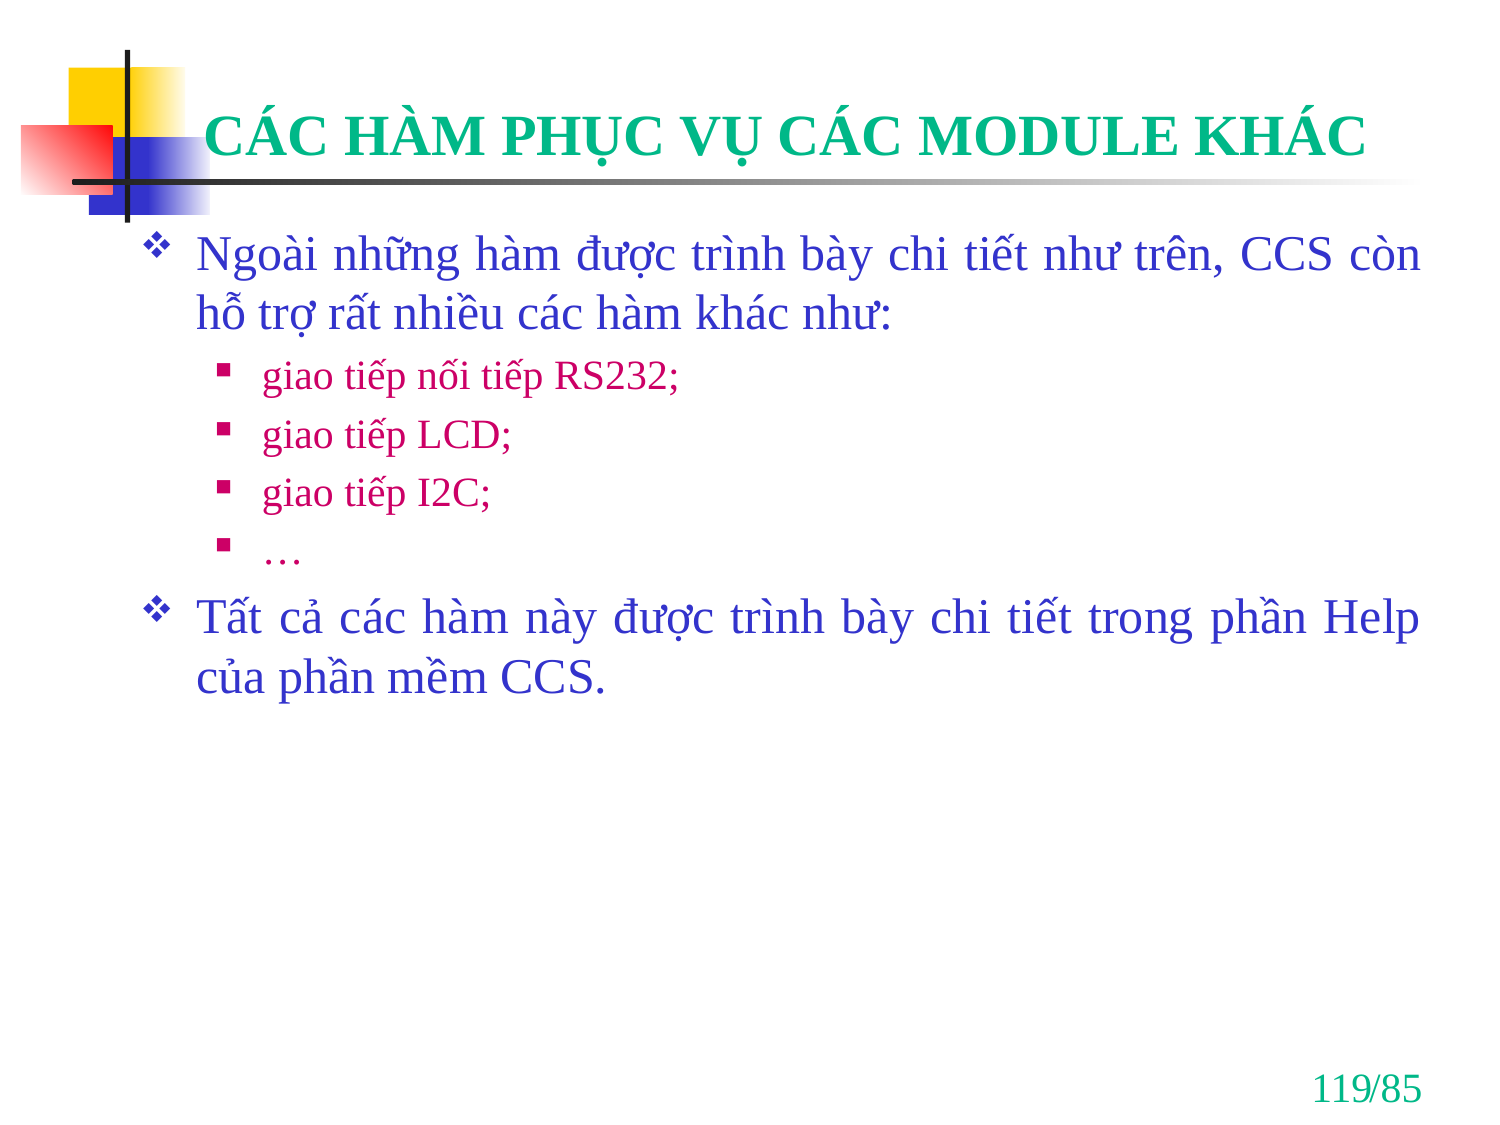

# CÁC HÀM PHỤC VỤ CÁC MODULE KHÁC
Ngoài những hàm được trình bày chi tiết như trên, CCS còn hỗ trợ rất nhiều các hàm khác như:
giao tiếp nối tiếp RS232;
giao tiếp LCD;
giao tiếp I2C;
…
Tất cả các hàm này được trình bày chi tiết trong phần Help của phần mềm CCS.

119